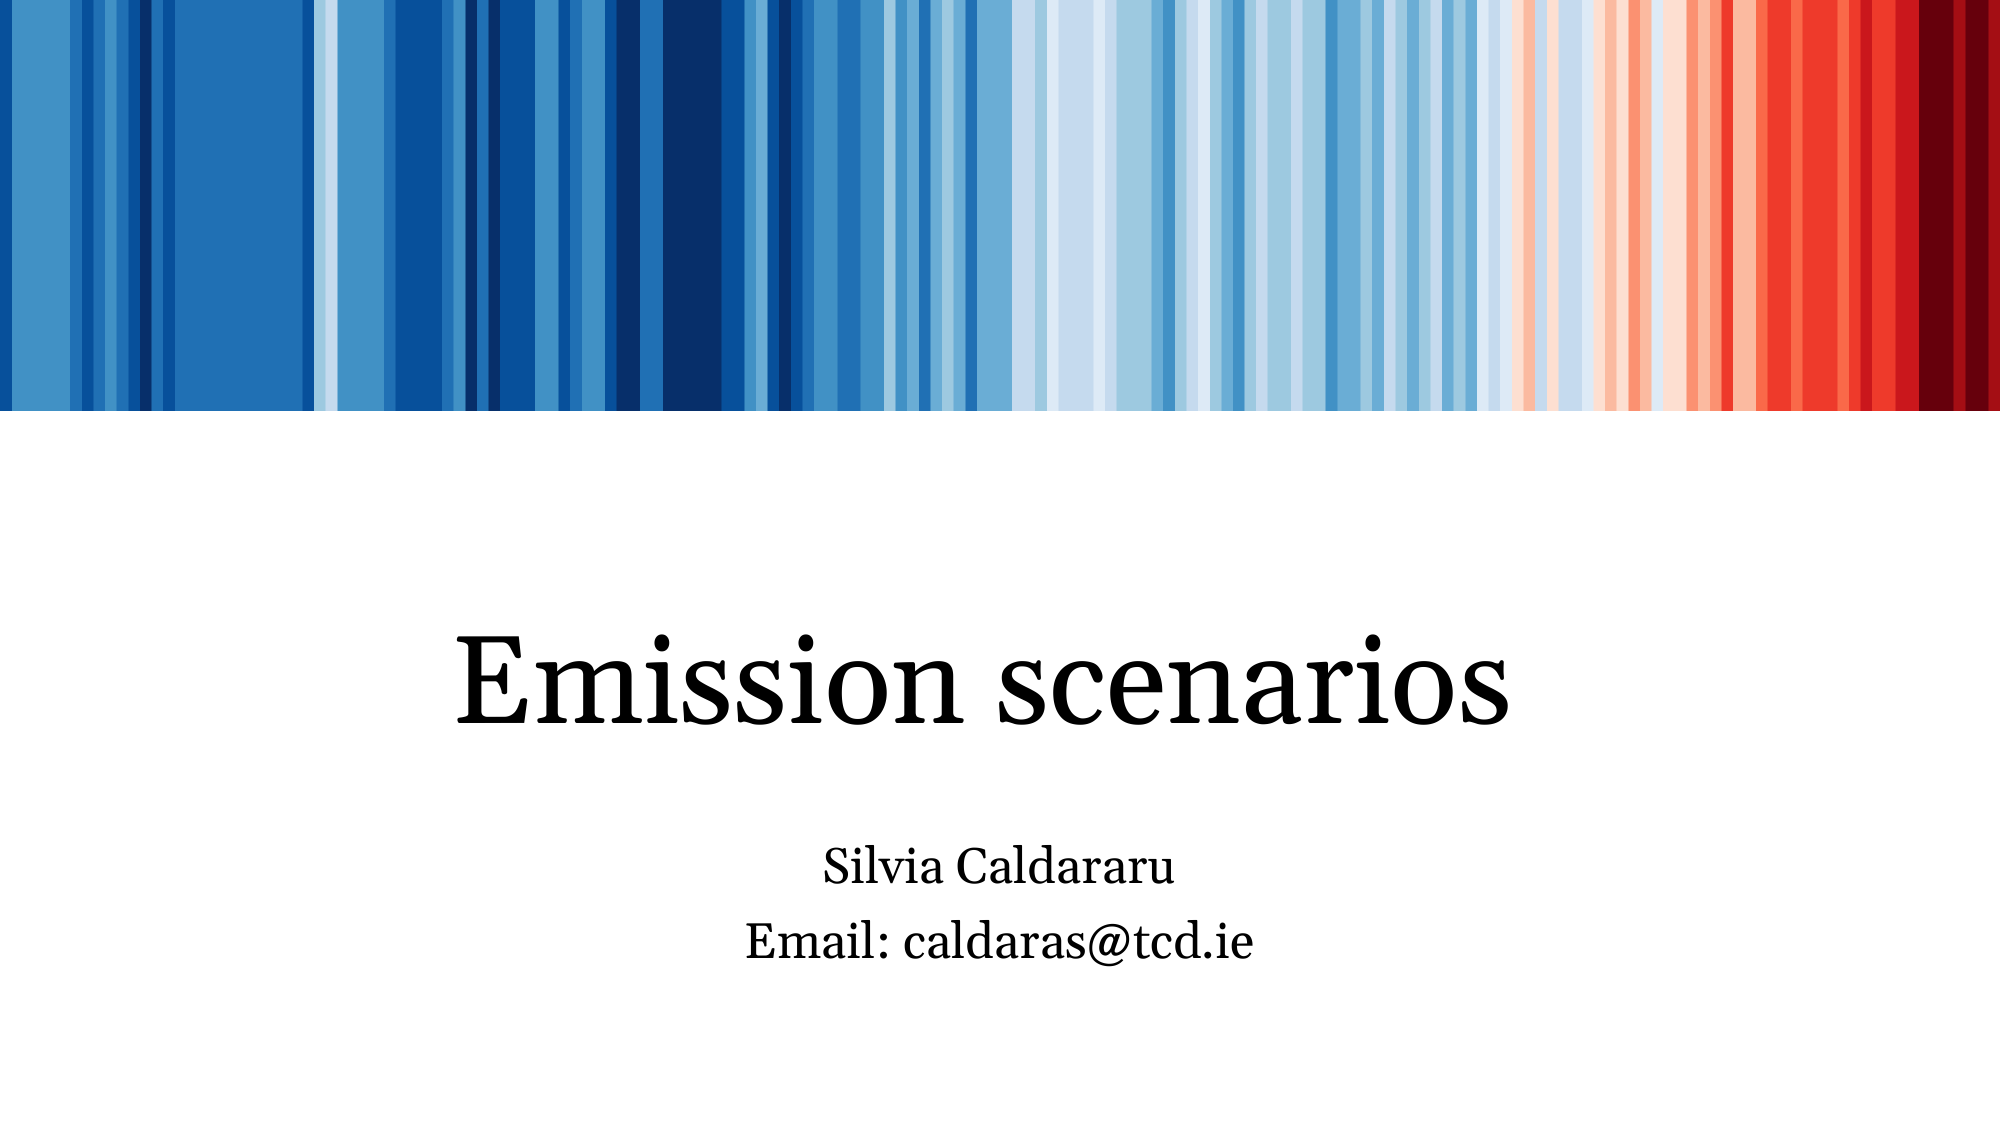

# Emission scenarios
Silvia Caldararu
Email: caldaras@tcd.ie